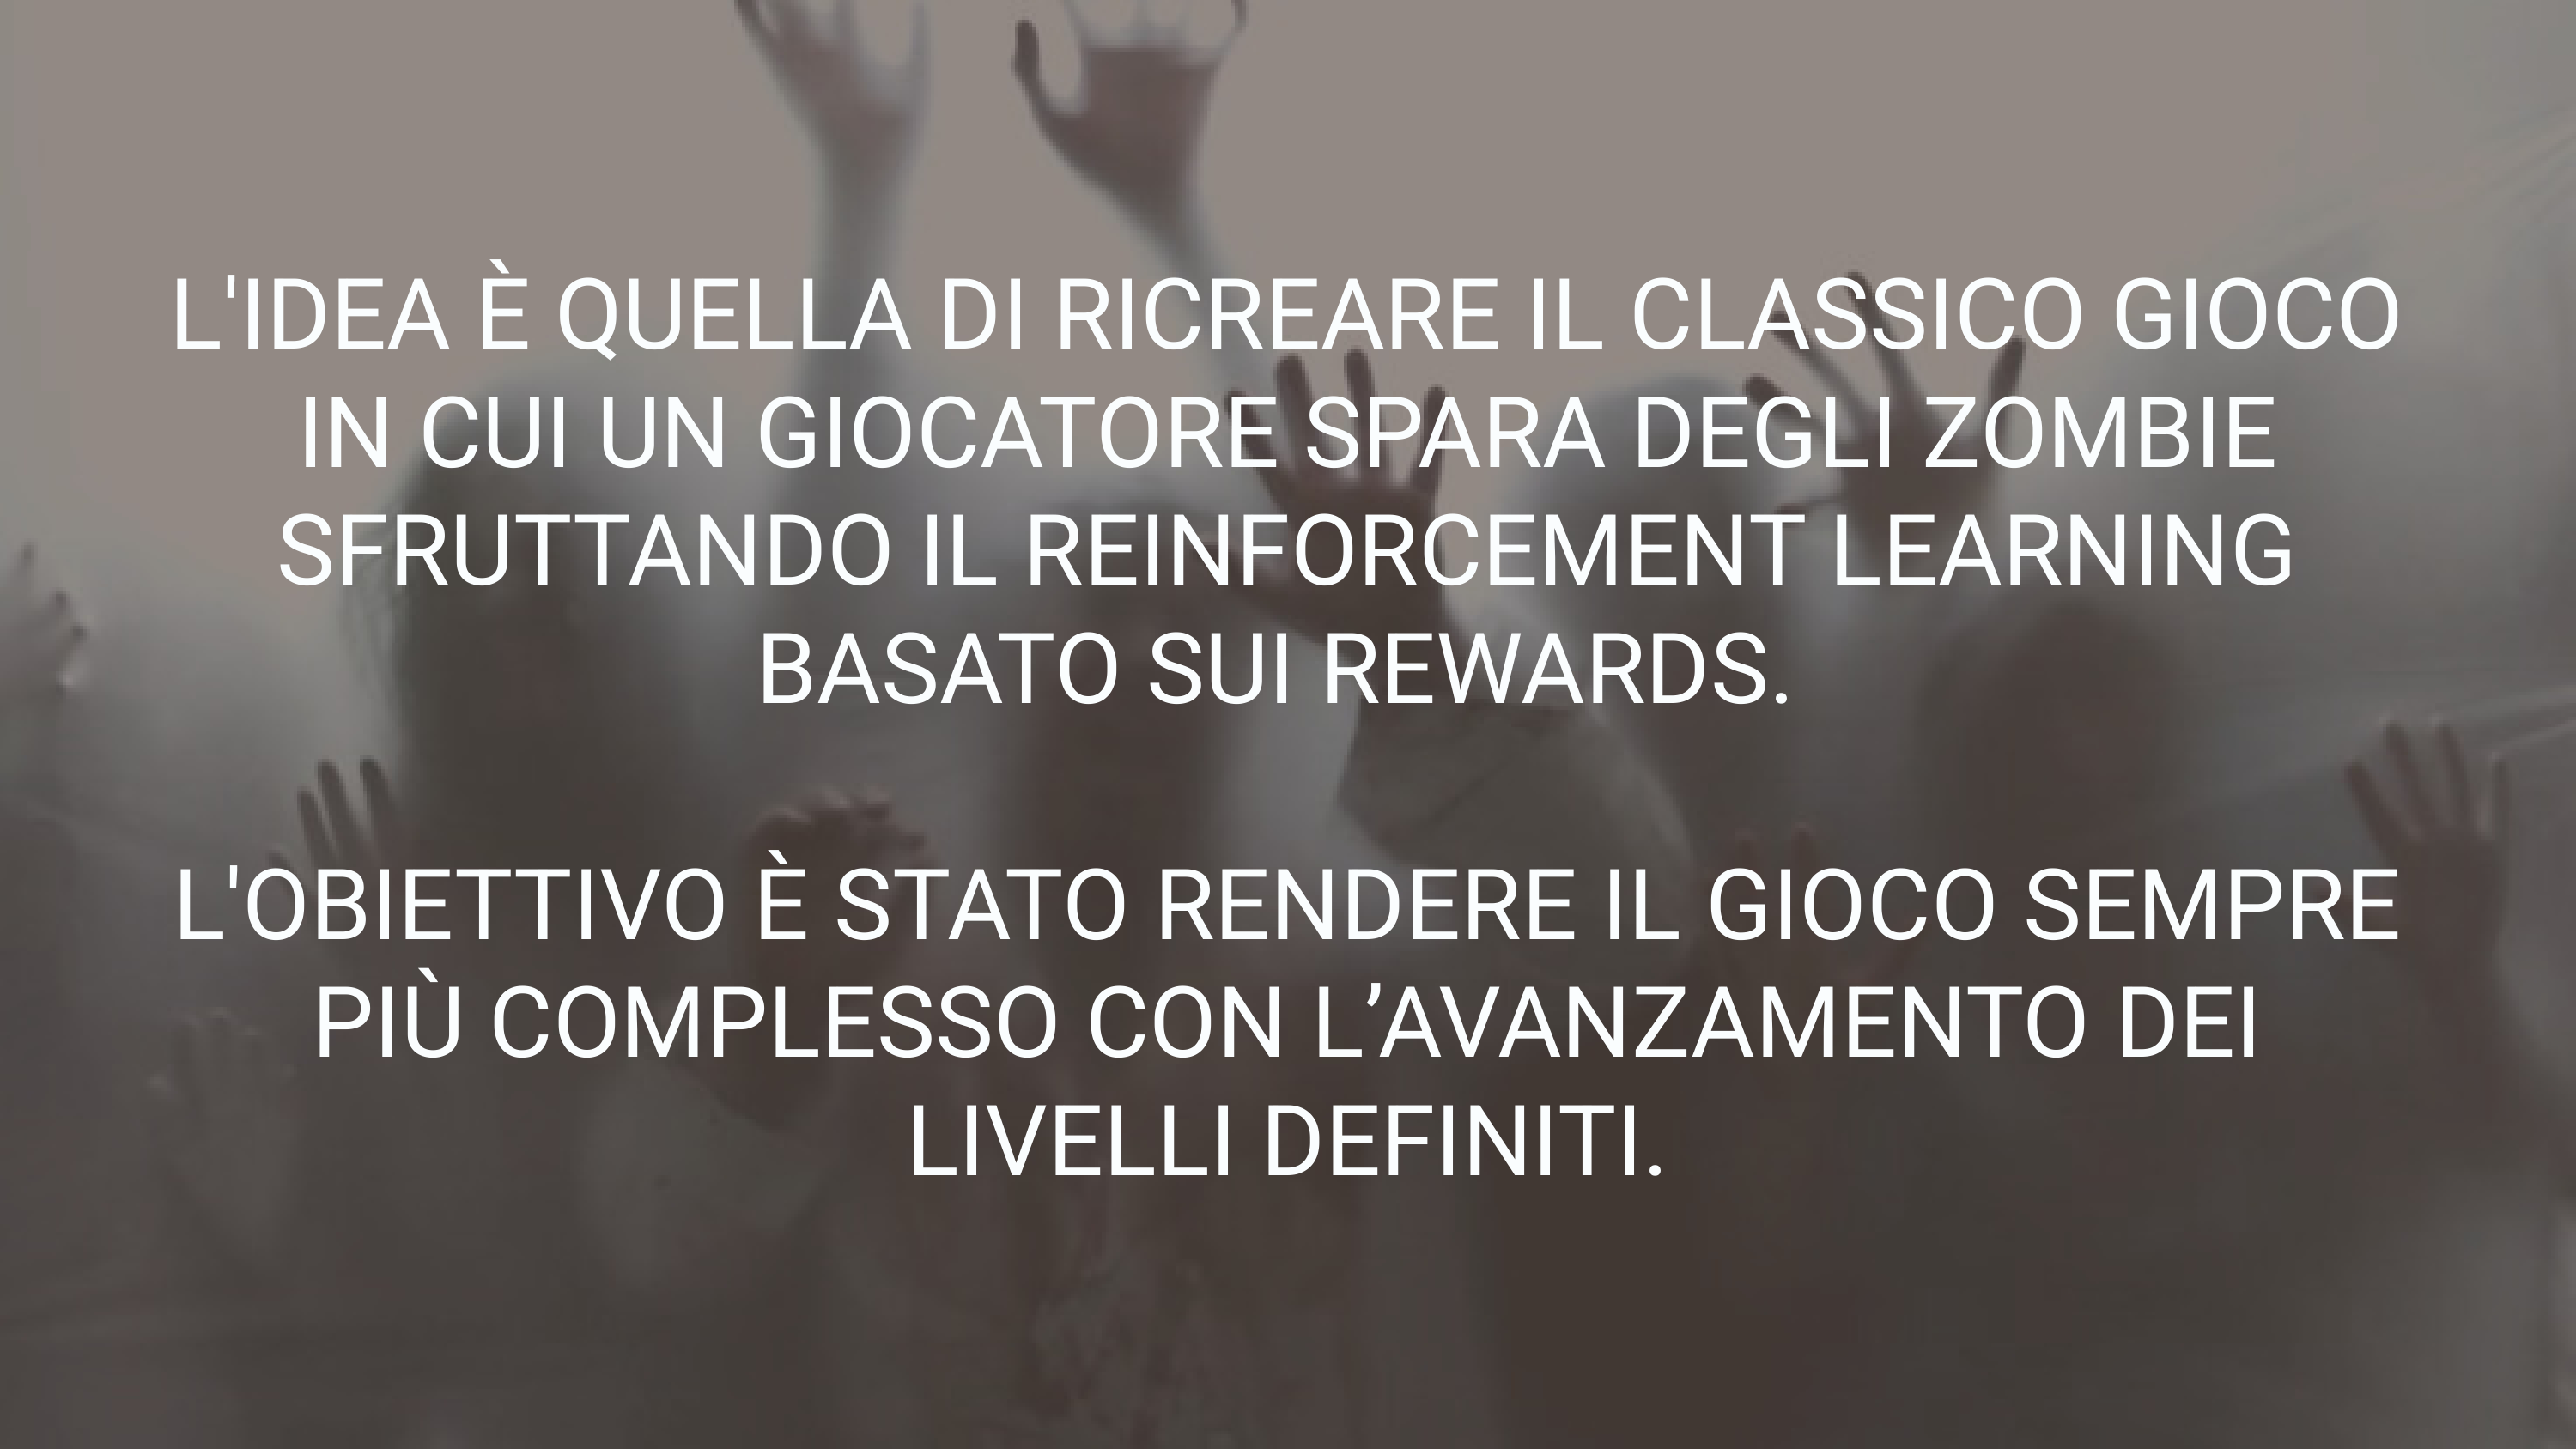

L'IDEA È QUELLA DI RICREARE IL CLASSICO GIOCO IN CUI UN GIOCATORE SPARA DEGLI ZOMBIE SFRUTTANDO IL REINFORCEMENT LEARNING BASATO SUI REWARDS.

L'OBIETTIVO È STATO RENDERE IL GIOCO SEMPRE PIÙ COMPLESSO CON L’AVANZAMENTO DEI LIVELLI DEFINITI.